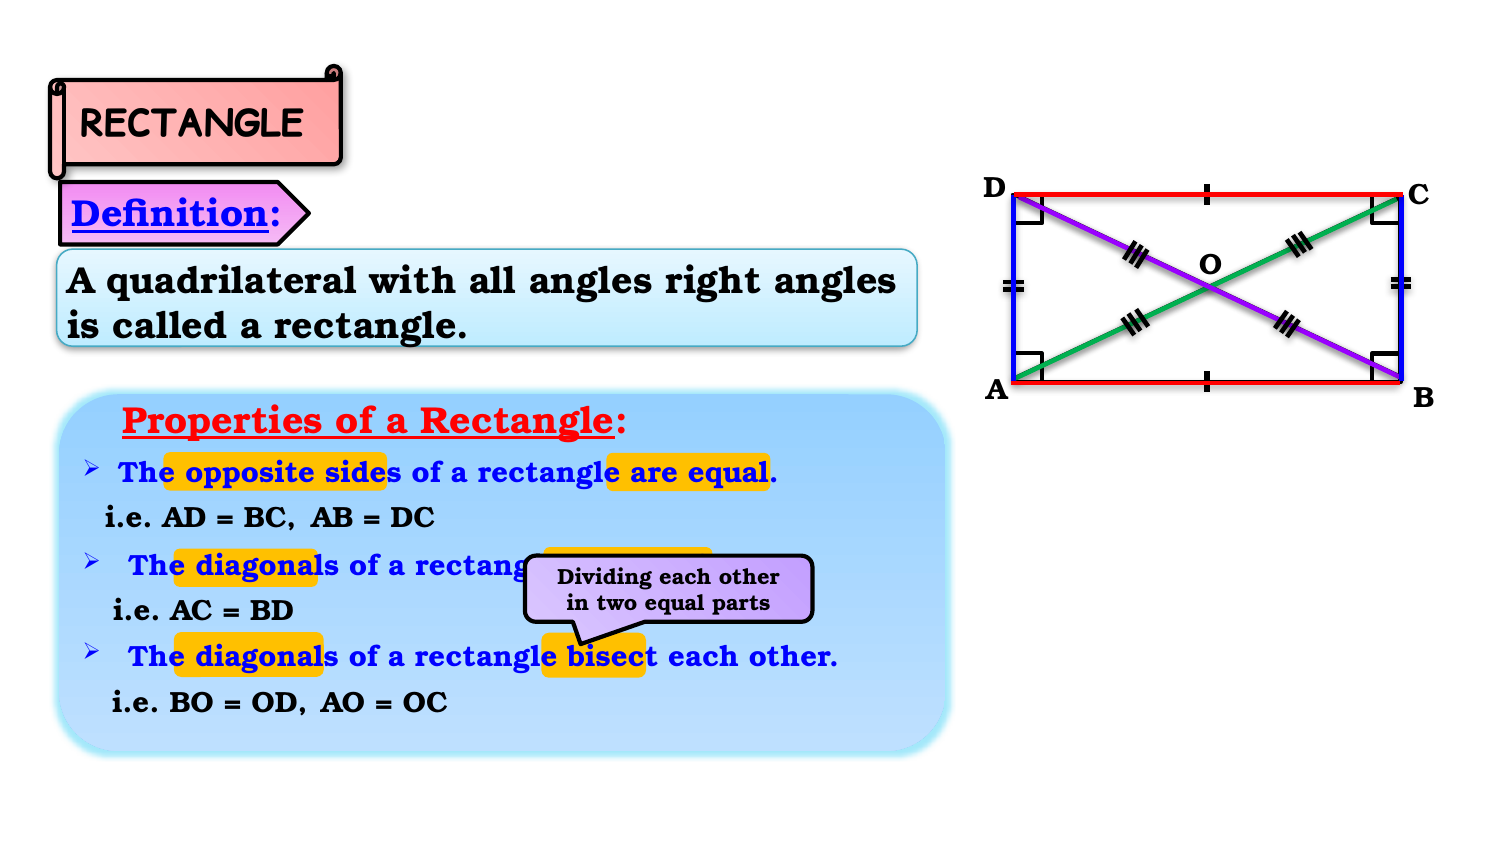

RECTANGLE
D
C

A
B
Definition:

O
A quadrilateral with all angles right angles is called a rectangle.

Properties of a Rectangle:

The opposite sides of a rectangle are equal.

i.e. AD = BC,
AB = DC
 The diagonals of a rectangle are equal.

Dividing each other in two equal parts
i.e. AC = BD
 The diagonals of a rectangle bisect each other.

i.e. BO = OD,
AO = OC